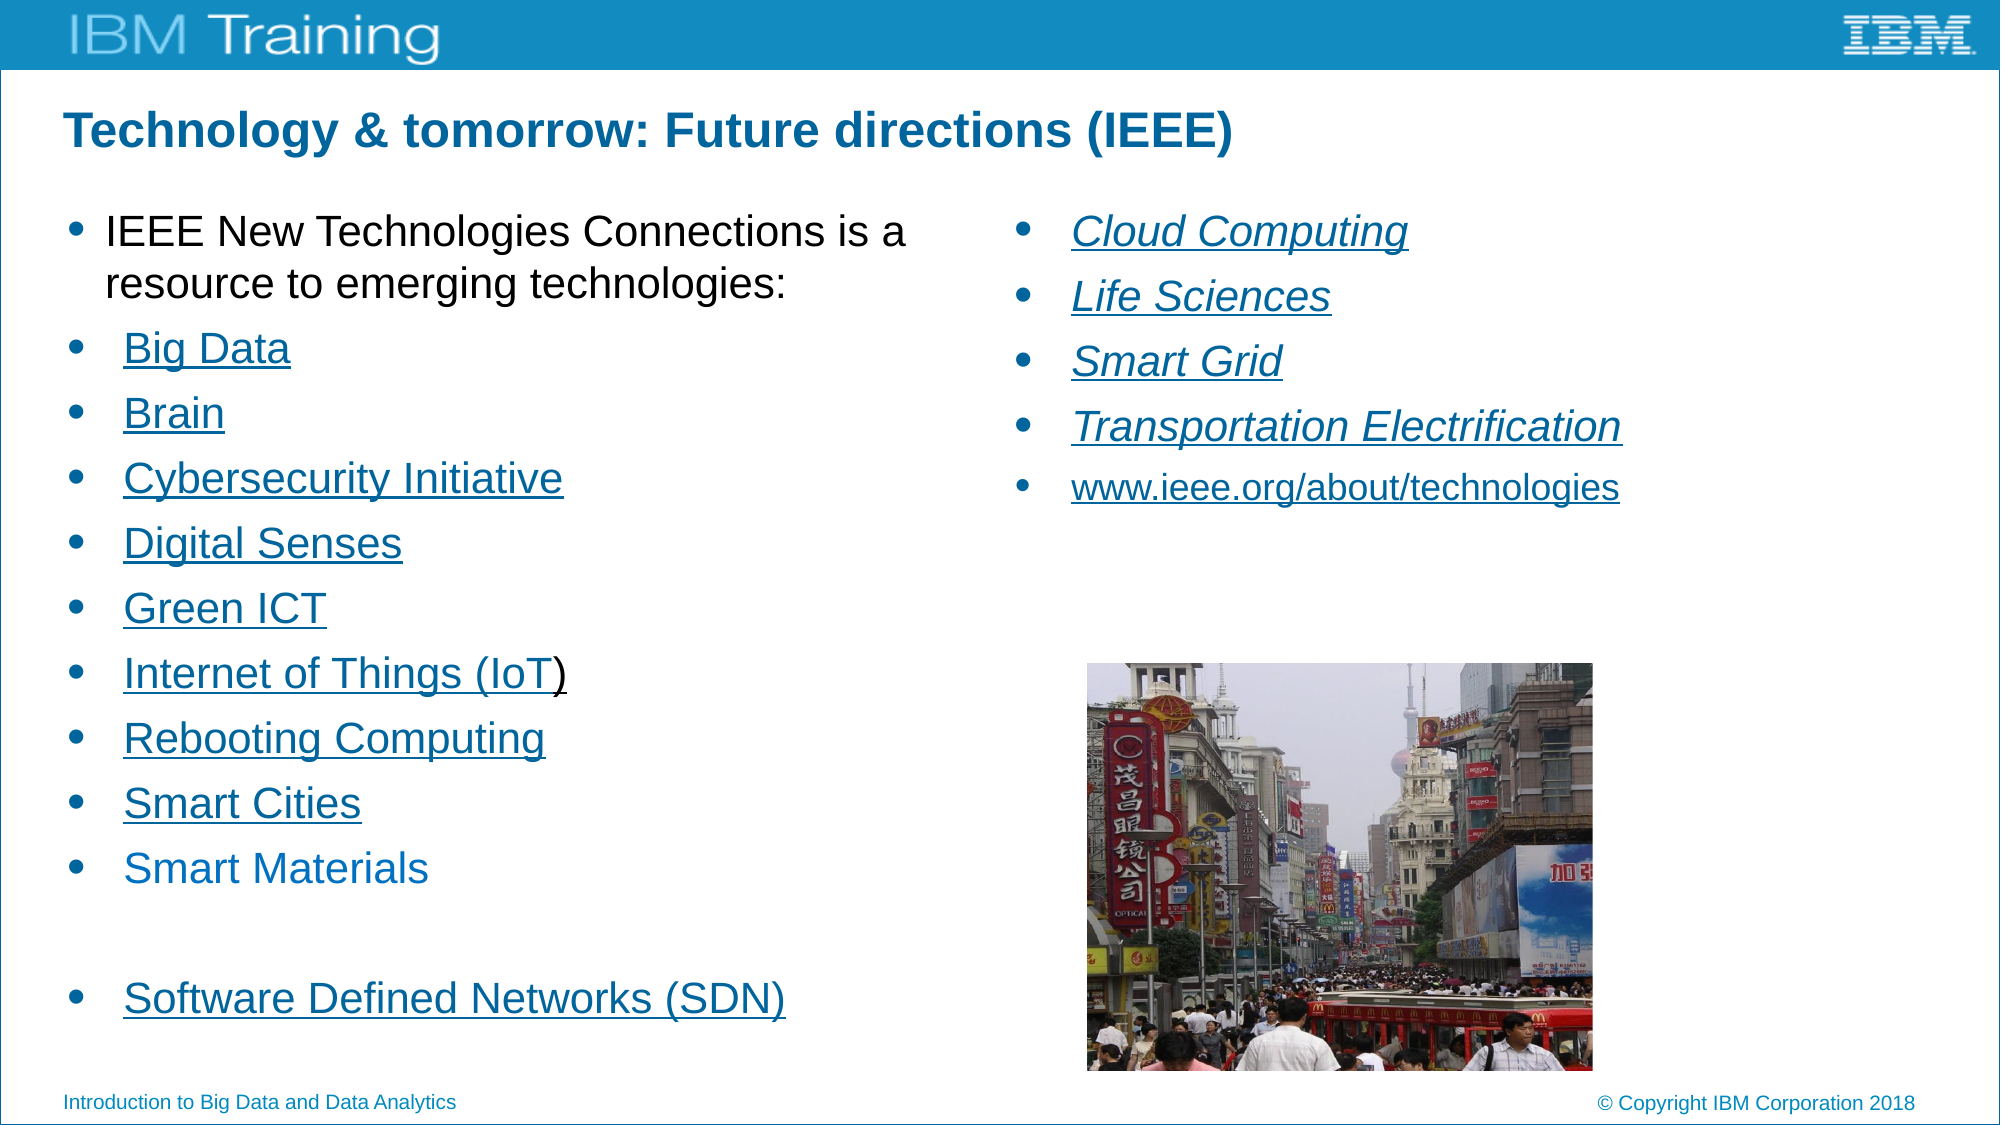

# Technology & tomorrow: Future directions (IEEE)
IEEE New Technologies Connections is a resource to emerging technologies:
Big Data
Brain
Cybersecurity Initiative
Digital Senses
Green ICT
Internet of Things (IoT)
Rebooting Computing
Smart Cities
Smart Materials

Software Defined Networks (SDN)
Cloud Computing
Life Sciences
Smart Grid
Transportation Electrification
www.ieee.org/about/technologies